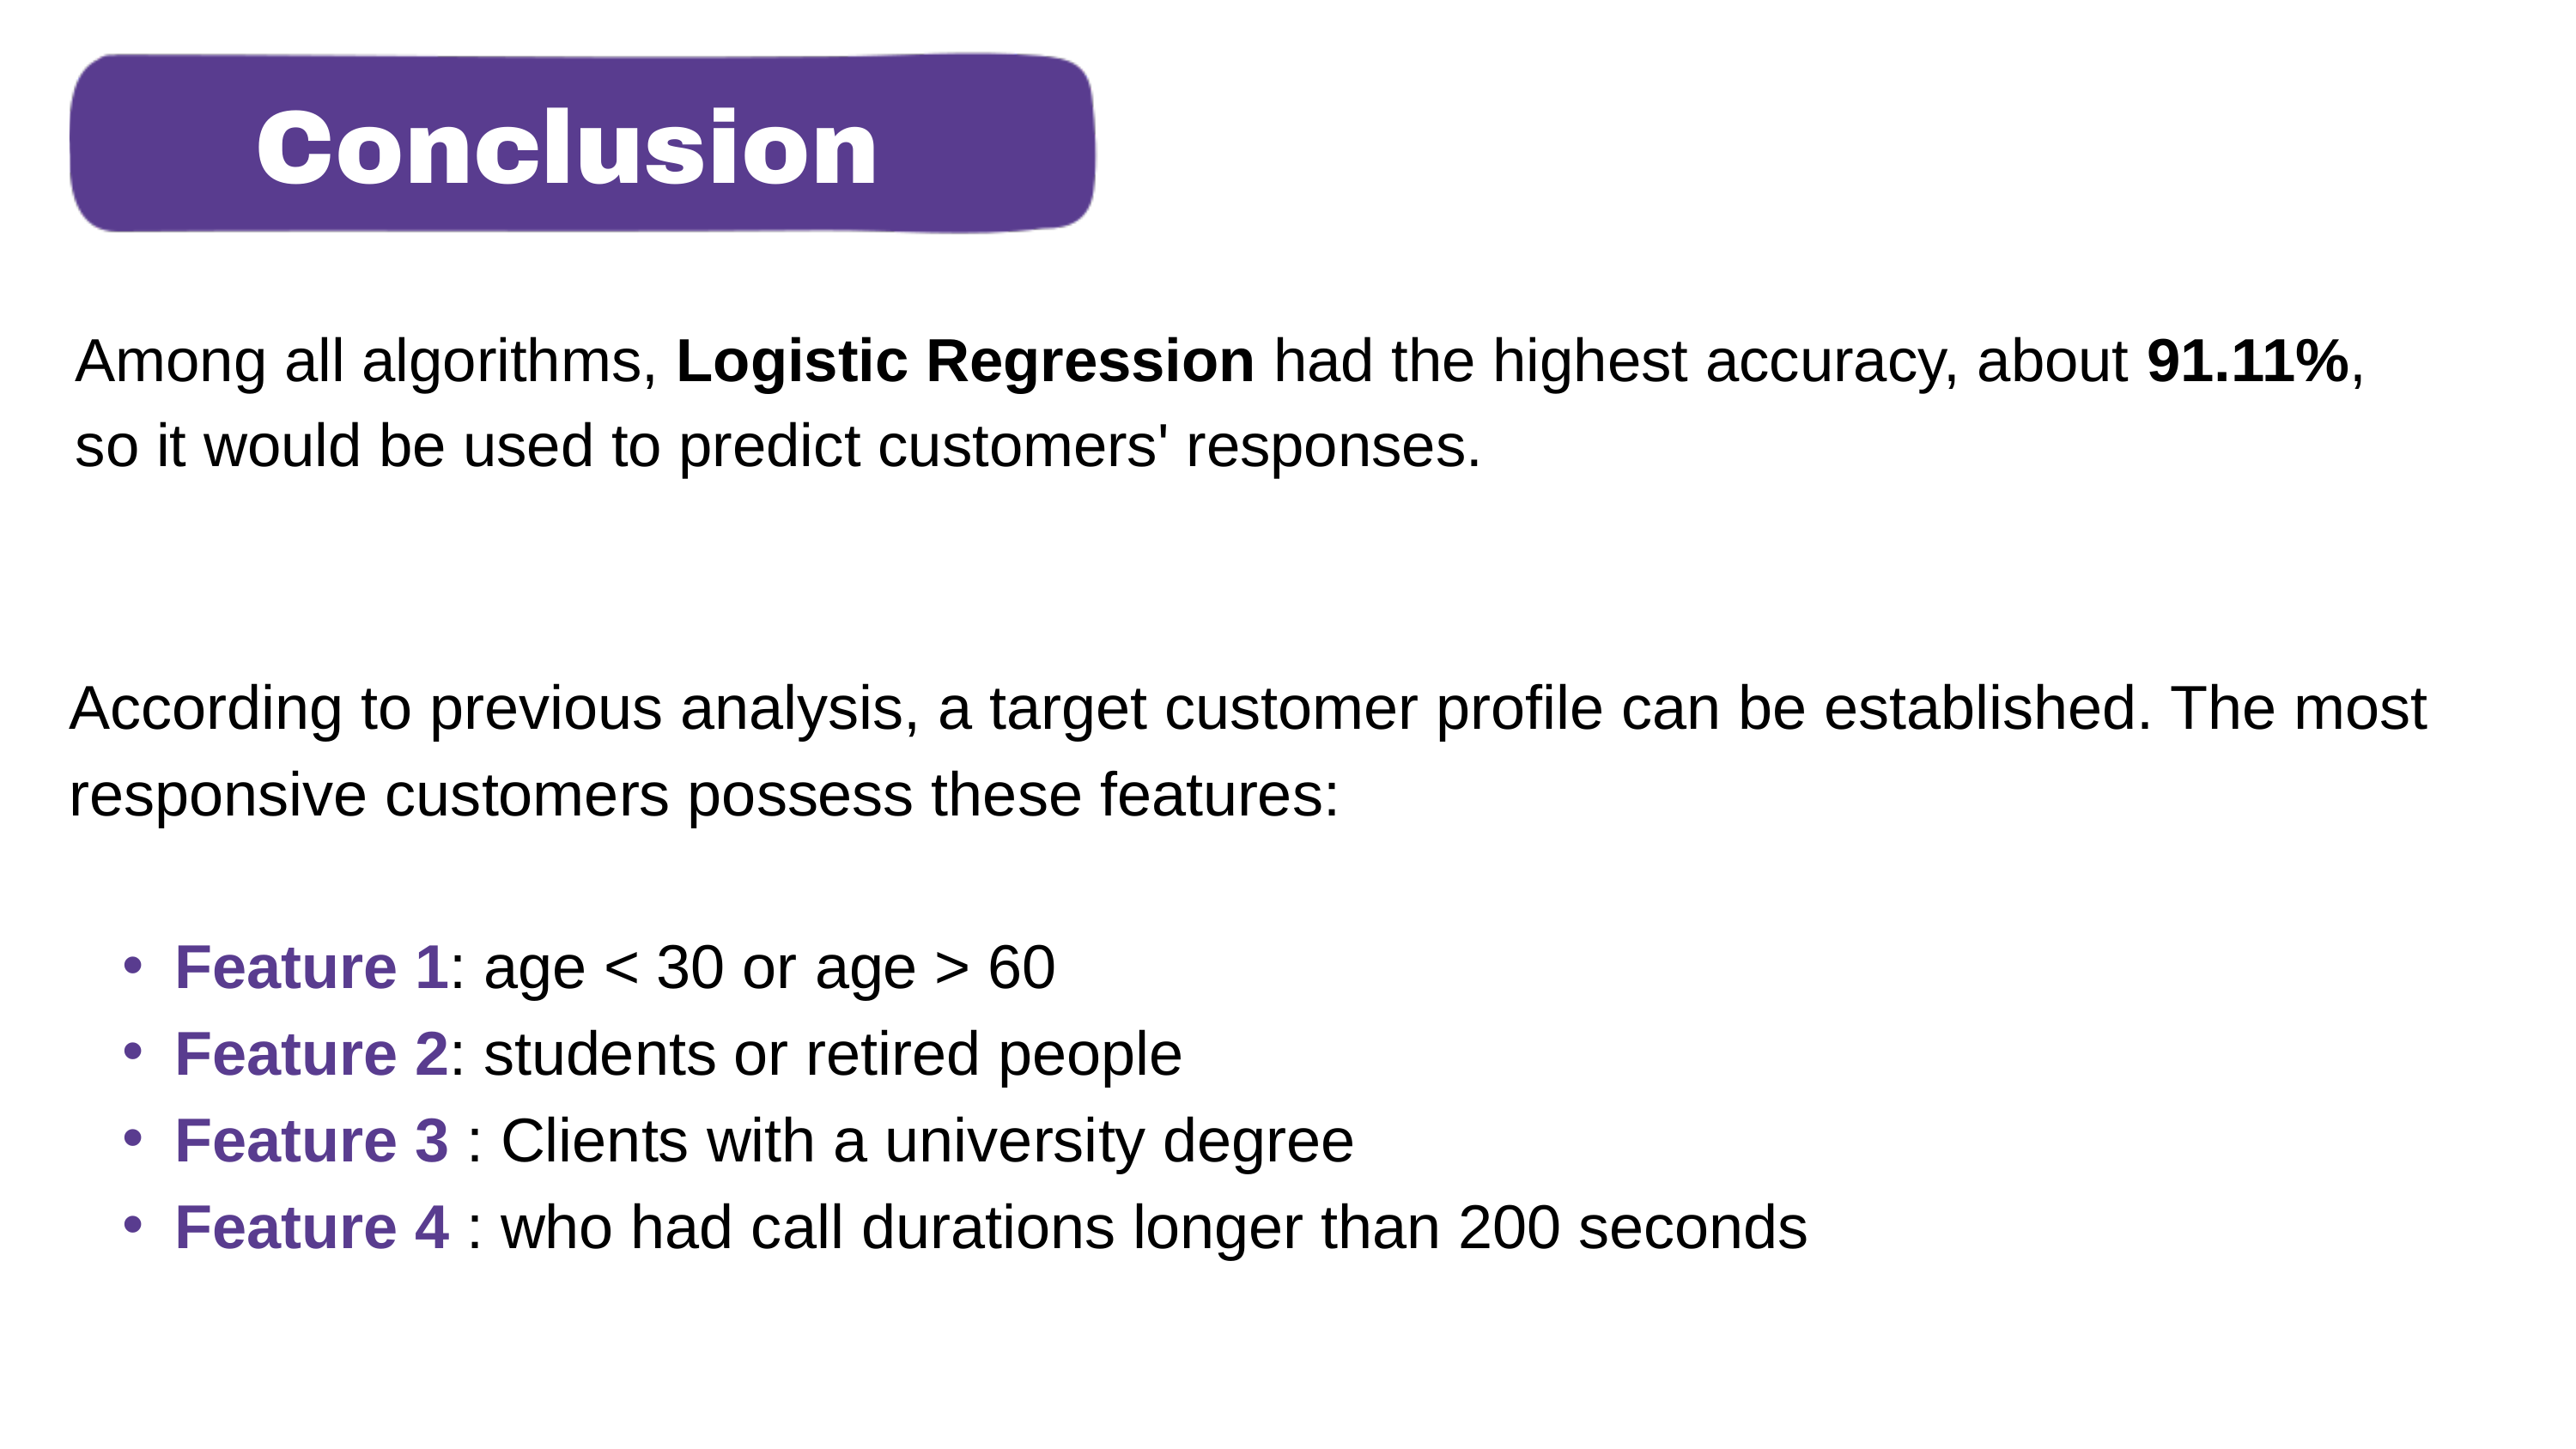

Conclusion
Among all algorithms, Logistic Regression had the highest accuracy, about 91.11%,
so it would be used to predict customers' responses.
According to previous analysis, a target customer profile can be established. The most responsive customers possess these features:

Feature 1: age < 30 or age > 60
Feature 2: students or retired people
Feature 3 : Clients with a university degree
Feature 4 : who had call durations longer than 200 seconds